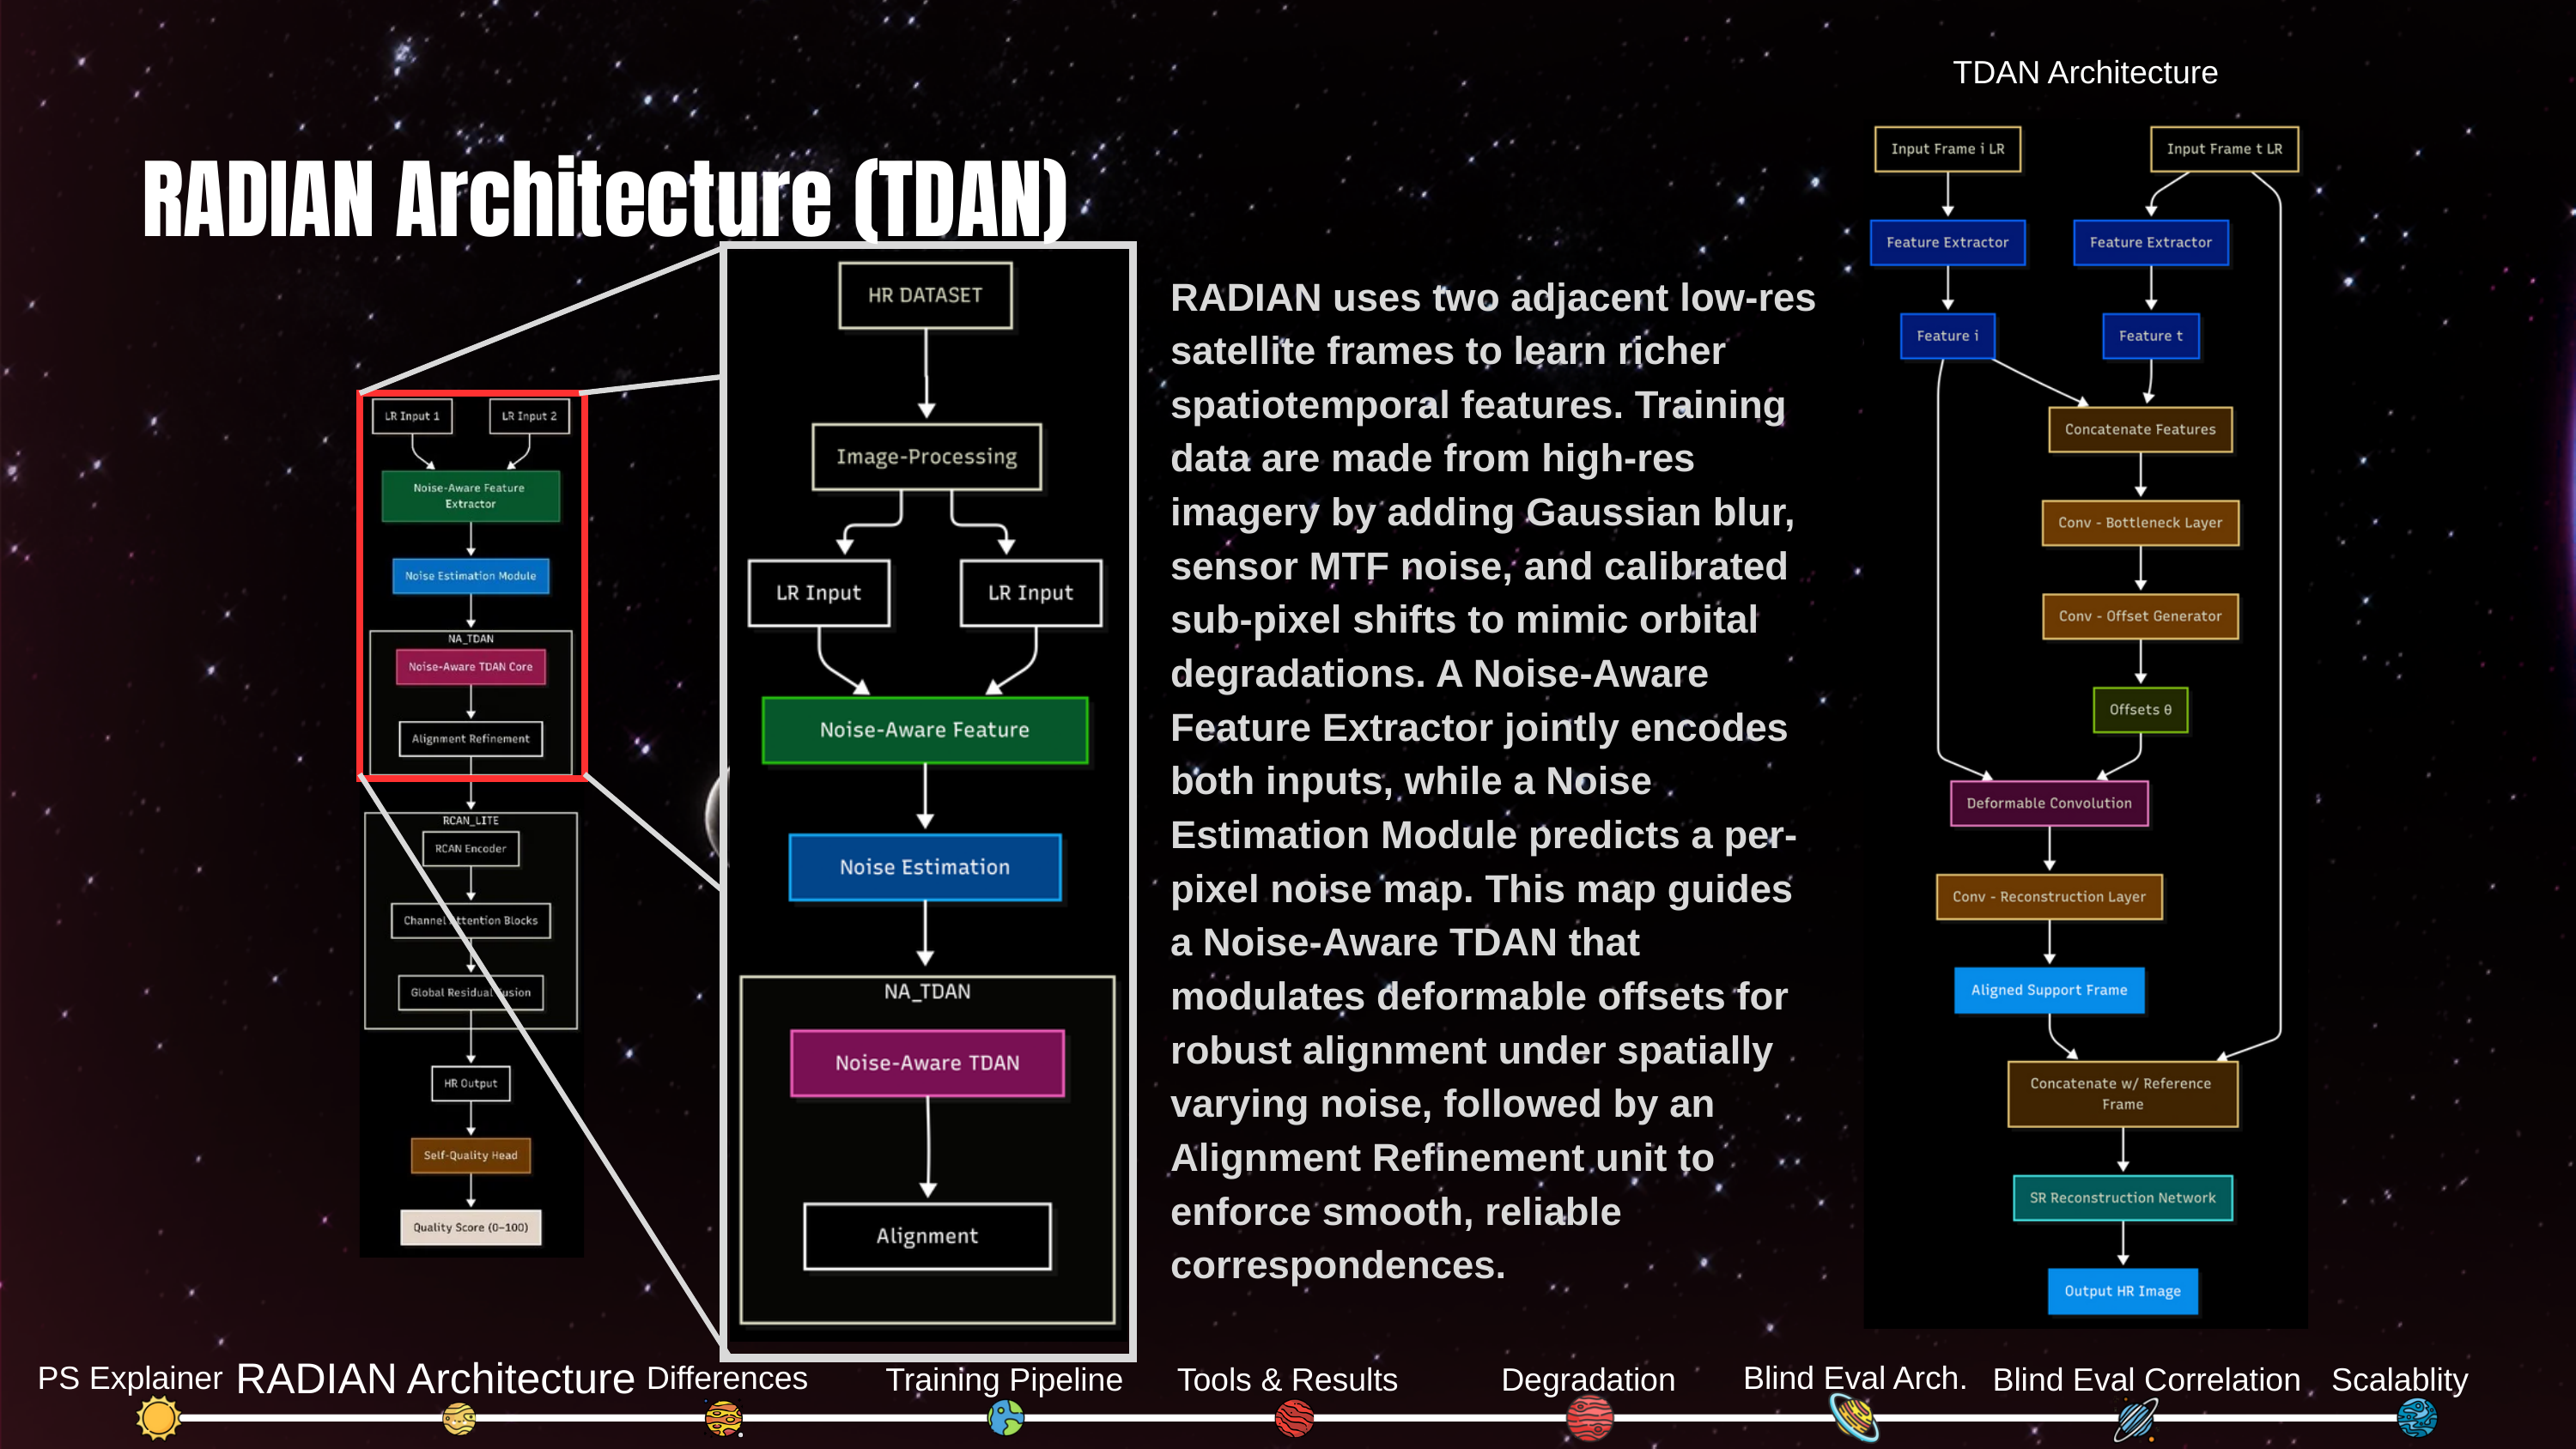

TDAN Architecture

RADIAN Architecture (TDAN)

RADIAN uses two adjacent low-res satellite frames to learn richer spatiotemporal features. Training data are made from high-res imagery by adding Gaussian blur, sensor MTF noise, and calibrated sub-pixel shifts to mimic orbital degradations. A Noise-Aware Feature Extractor jointly encodes both inputs, while a Noise Estimation Module predicts a per-pixel noise map. This map guides a Noise-Aware TDAN that modulates deformable offsets for robust alignment under spatially varying noise, followed by an Alignment Refinement unit to enforce smooth, reliable correspondences.

RADIAN Architecture
PS Explainer
Differences
Blind Eval Arch.
Training Pipeline
Tools & Results
Degradation
Blind Eval Correlation
Scalablity